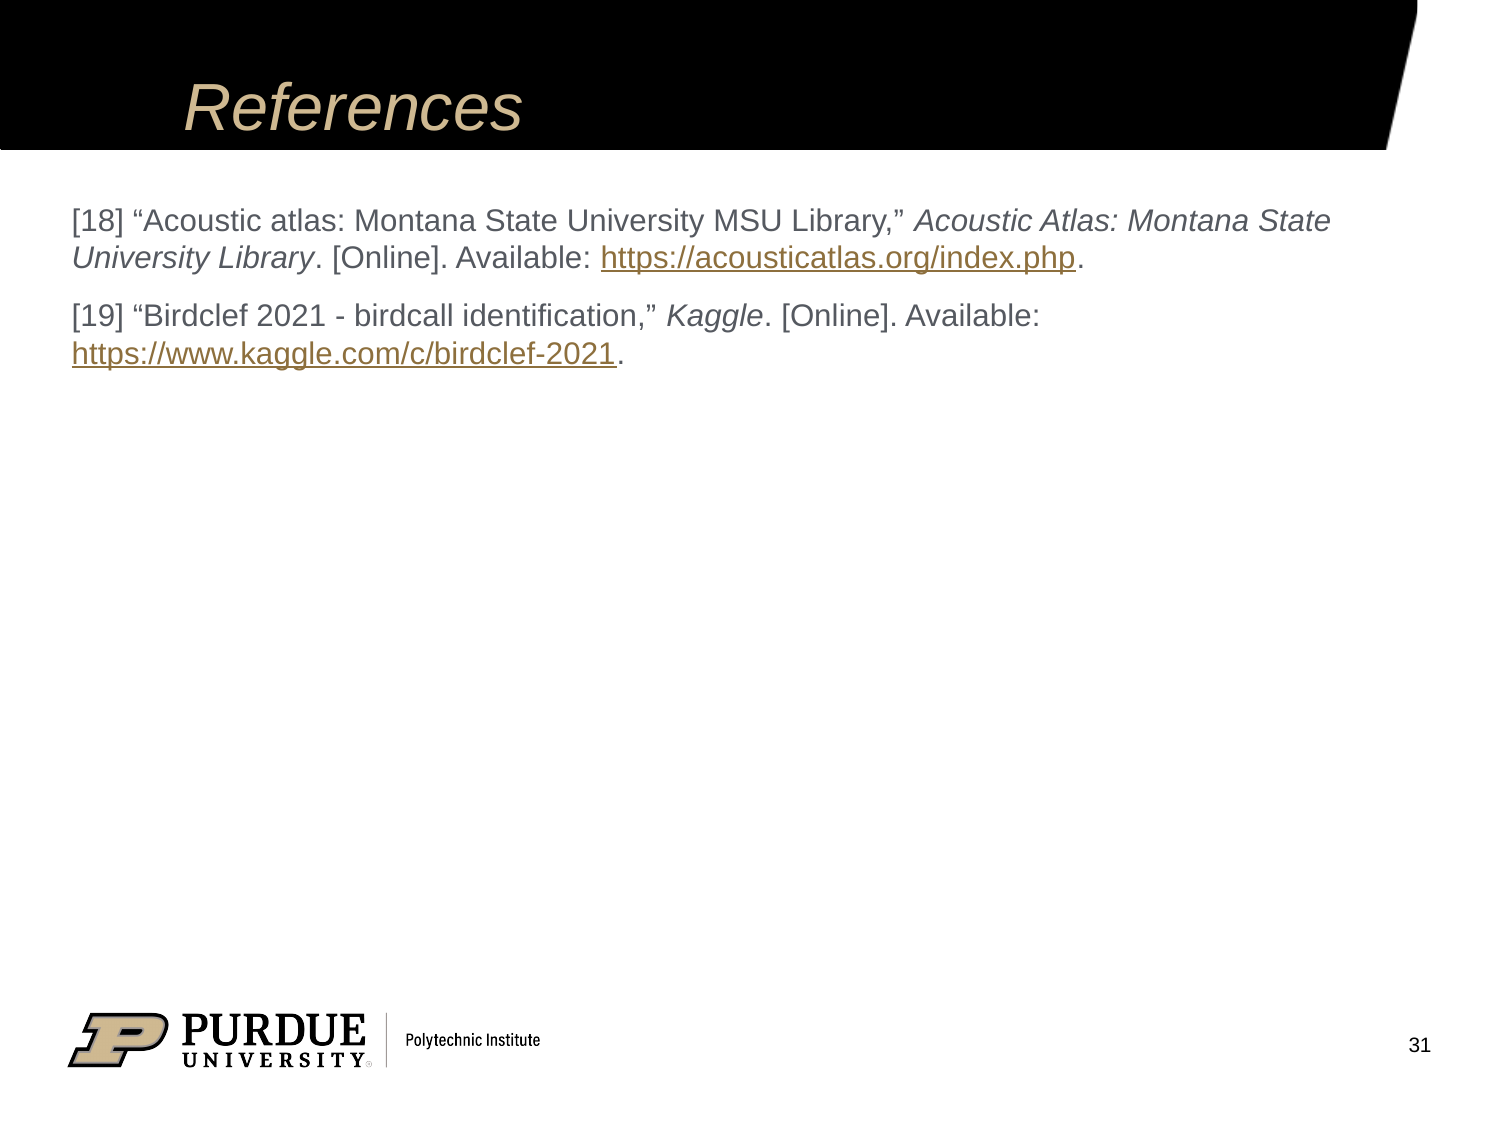

# References
[18] “Acoustic atlas: Montana State University MSU Library,” Acoustic Atlas: Montana State University Library. [Online]. Available: https://acousticatlas.org/index.php.
[19] “Birdclef 2021 - birdcall identification,” Kaggle. [Online]. Available: https://www.kaggle.com/c/birdclef-2021.

31